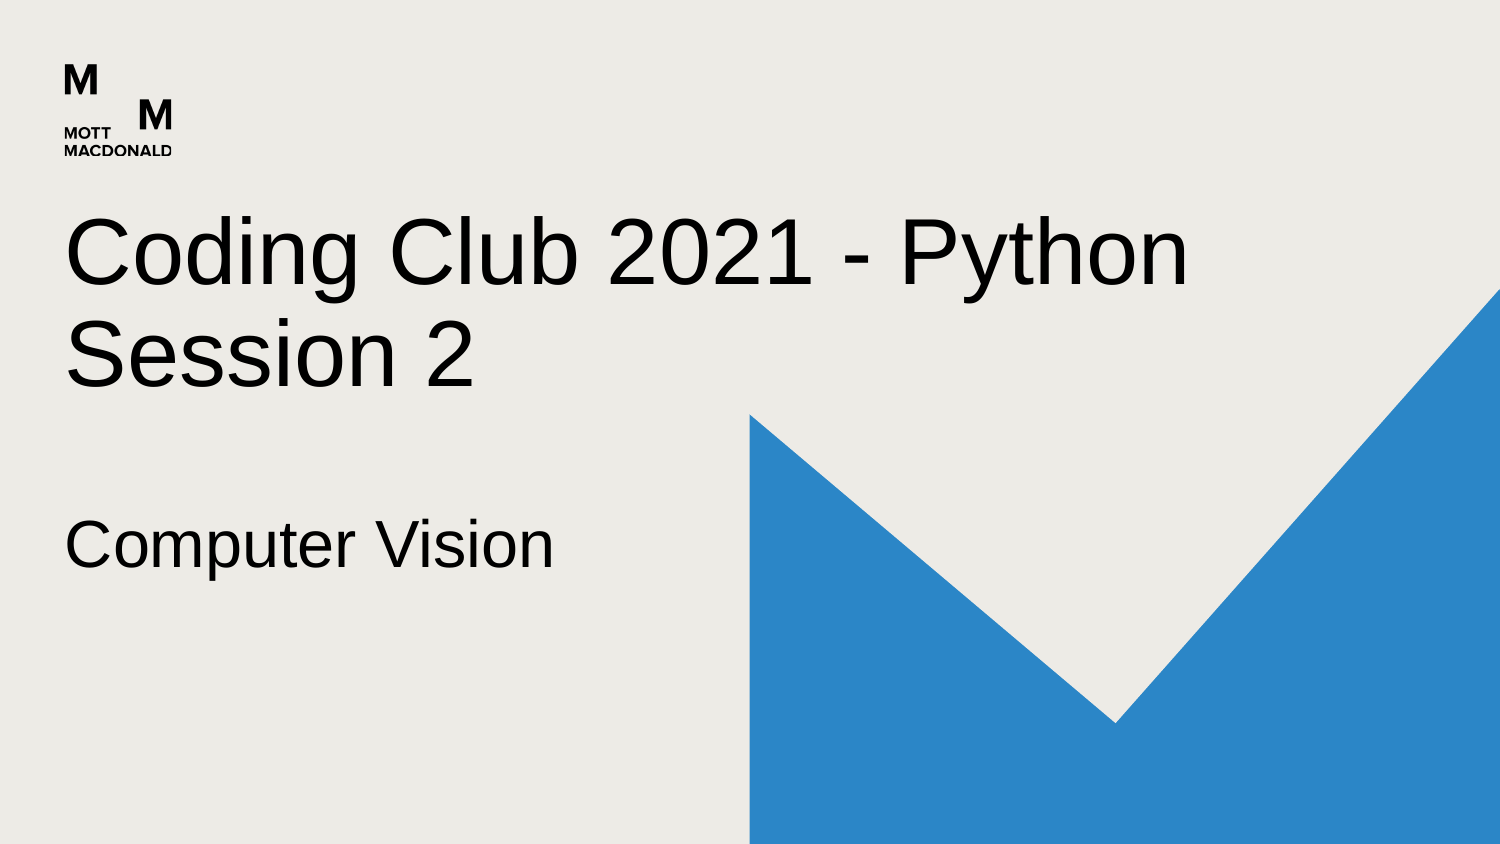

# Coding Club 2021 - Python Session 2
Computer Vision